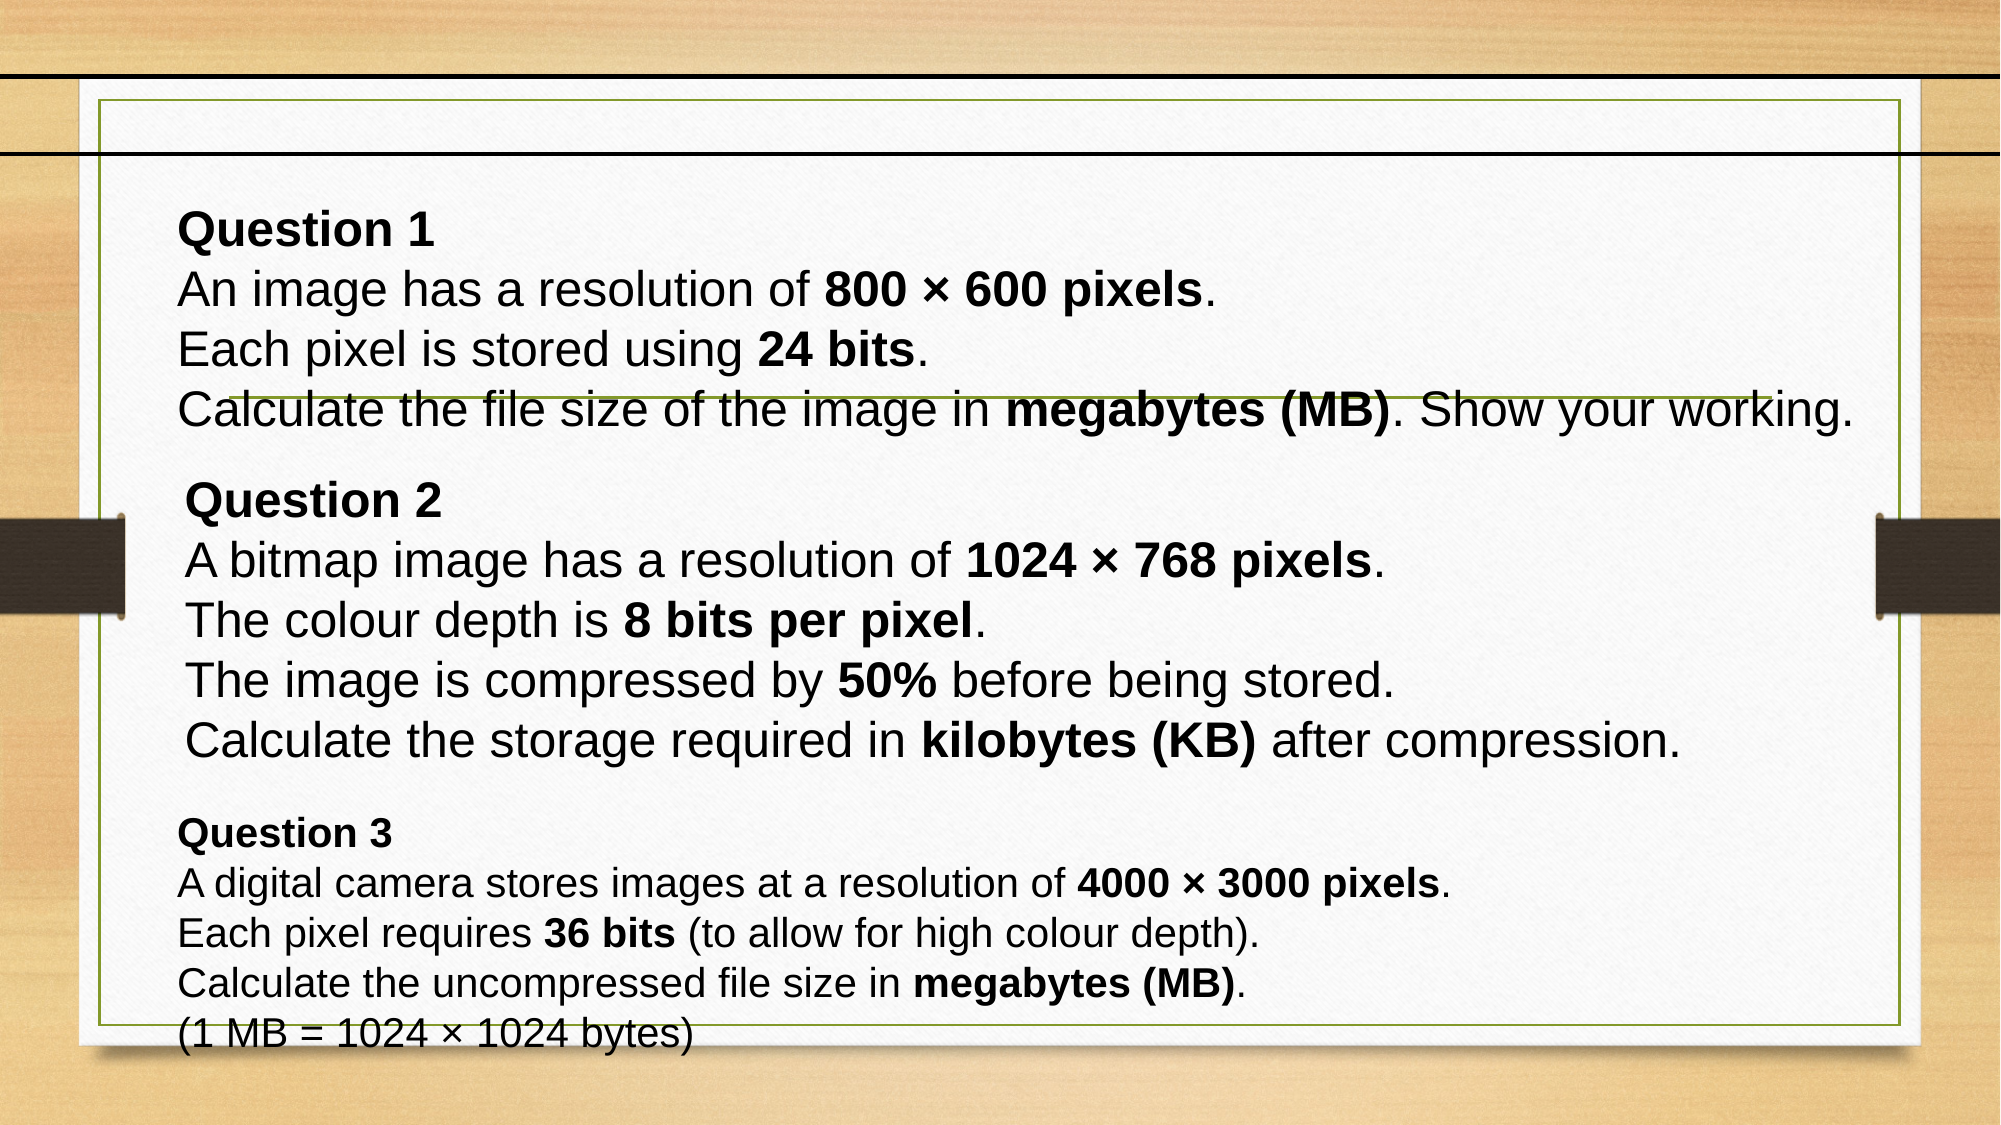

Question 1
An image has a resolution of 800 × 600 pixels.
Each pixel is stored using 24 bits.
Calculate the file size of the image in megabytes (MB). Show your working.

Question 2
A bitmap image has a resolution of 1024 × 768 pixels.
The colour depth is 8 bits per pixel.
The image is compressed by 50% before being stored.
Calculate the storage required in kilobytes (KB) after compression.

Question 3
A digital camera stores images at a resolution of 4000 × 3000 pixels.
Each pixel requires 36 bits (to allow for high colour depth).
Calculate the uncompressed file size in megabytes (MB).
(1 MB = 1024 × 1024 bytes)